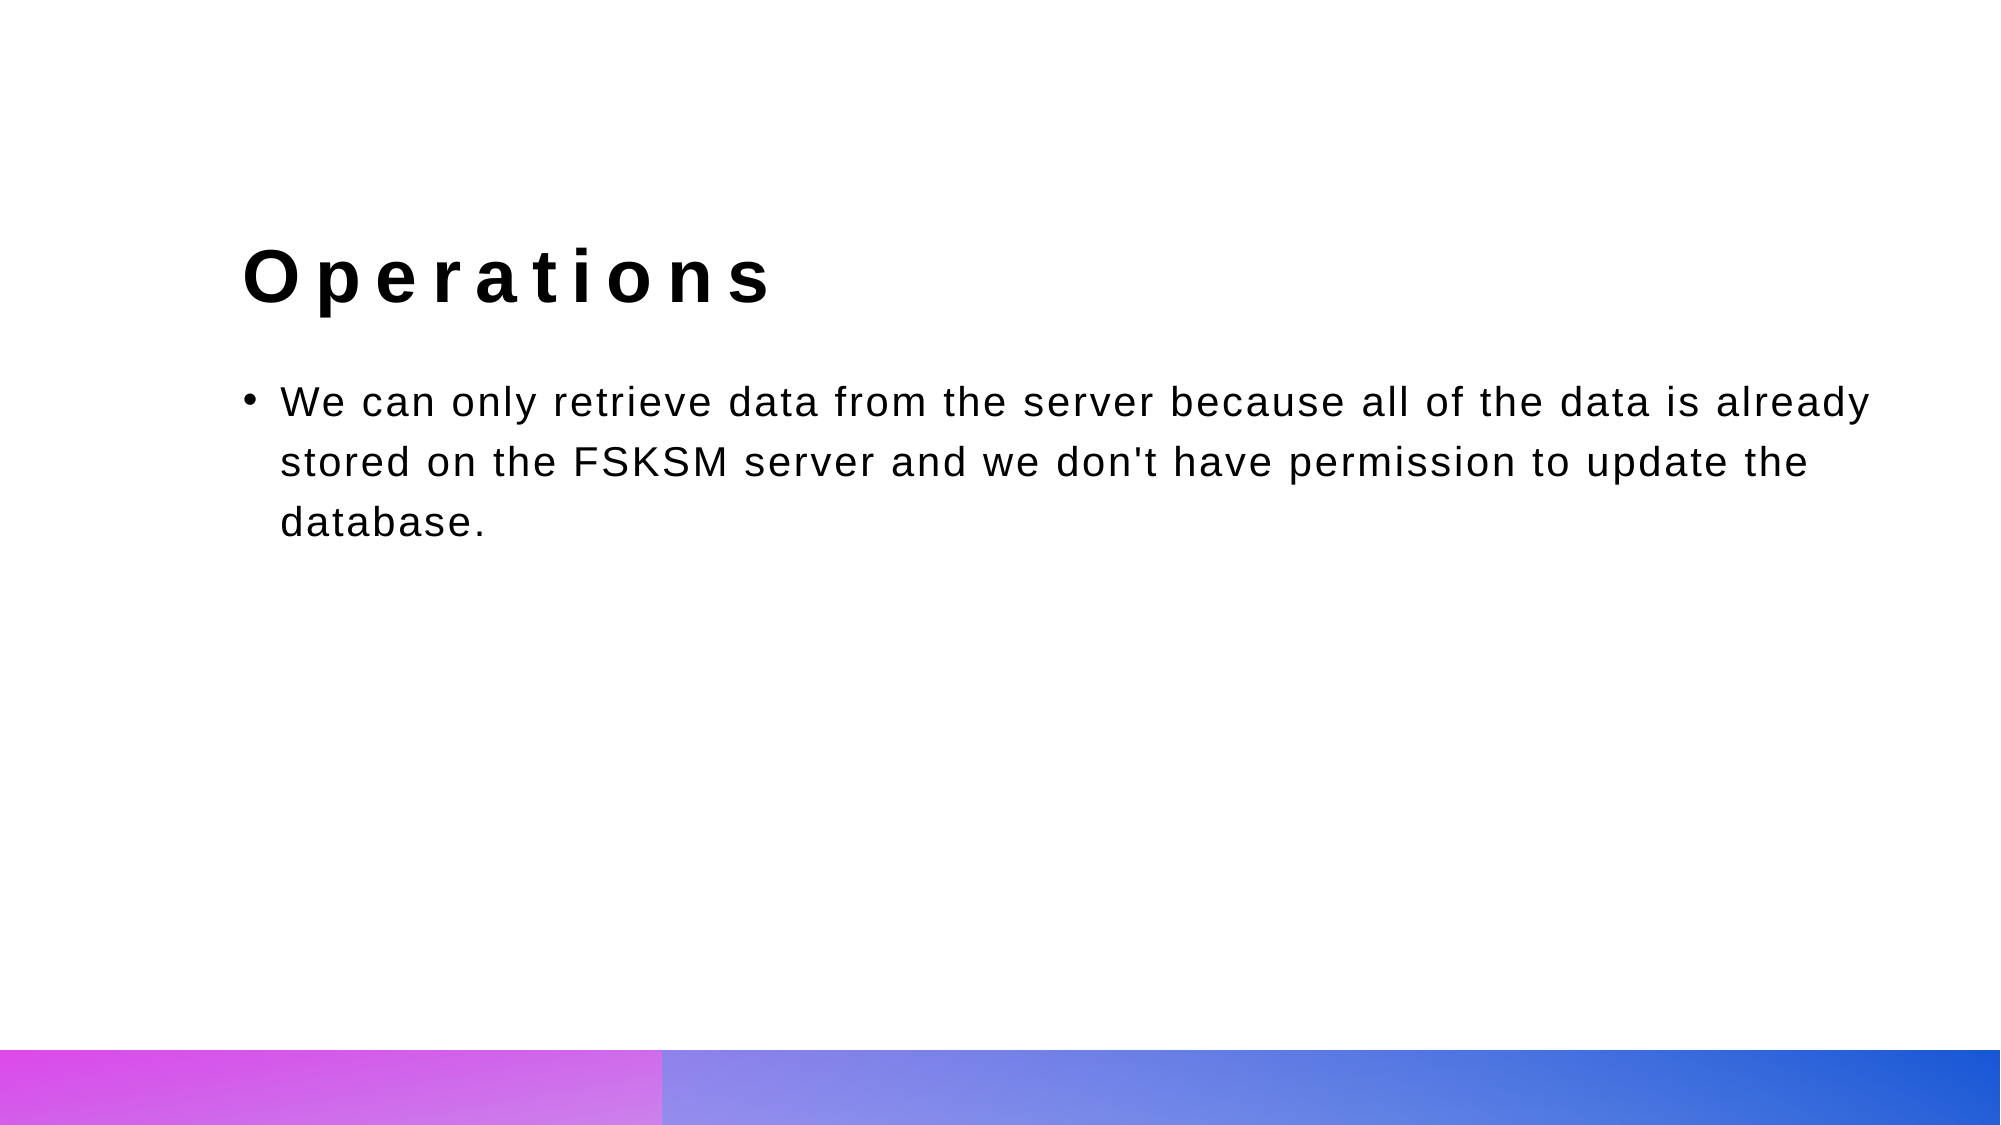

# Operations
We can only retrieve data from the server because all of the data is already stored on the FSKSM server and we don't have permission to update the database.